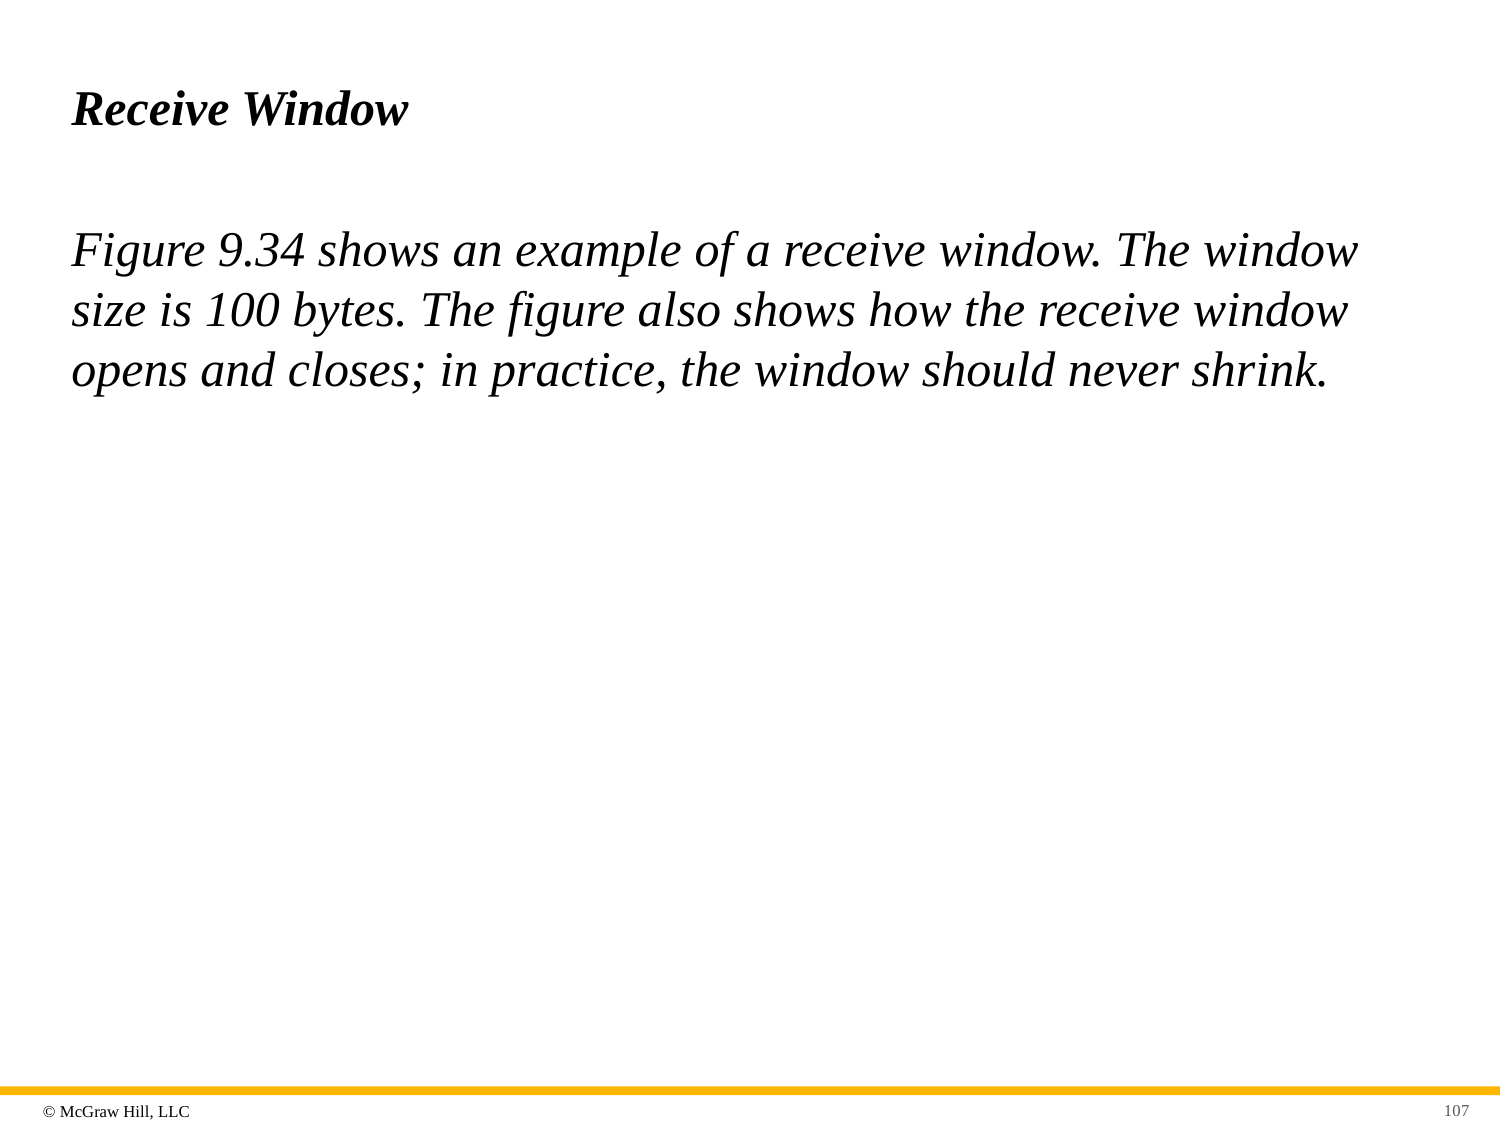

# Receive Window
Figure 9.34 shows an example of a receive window. The window size is 100 bytes. The figure also shows how the receive window opens and closes; in practice, the window should never shrink.
107